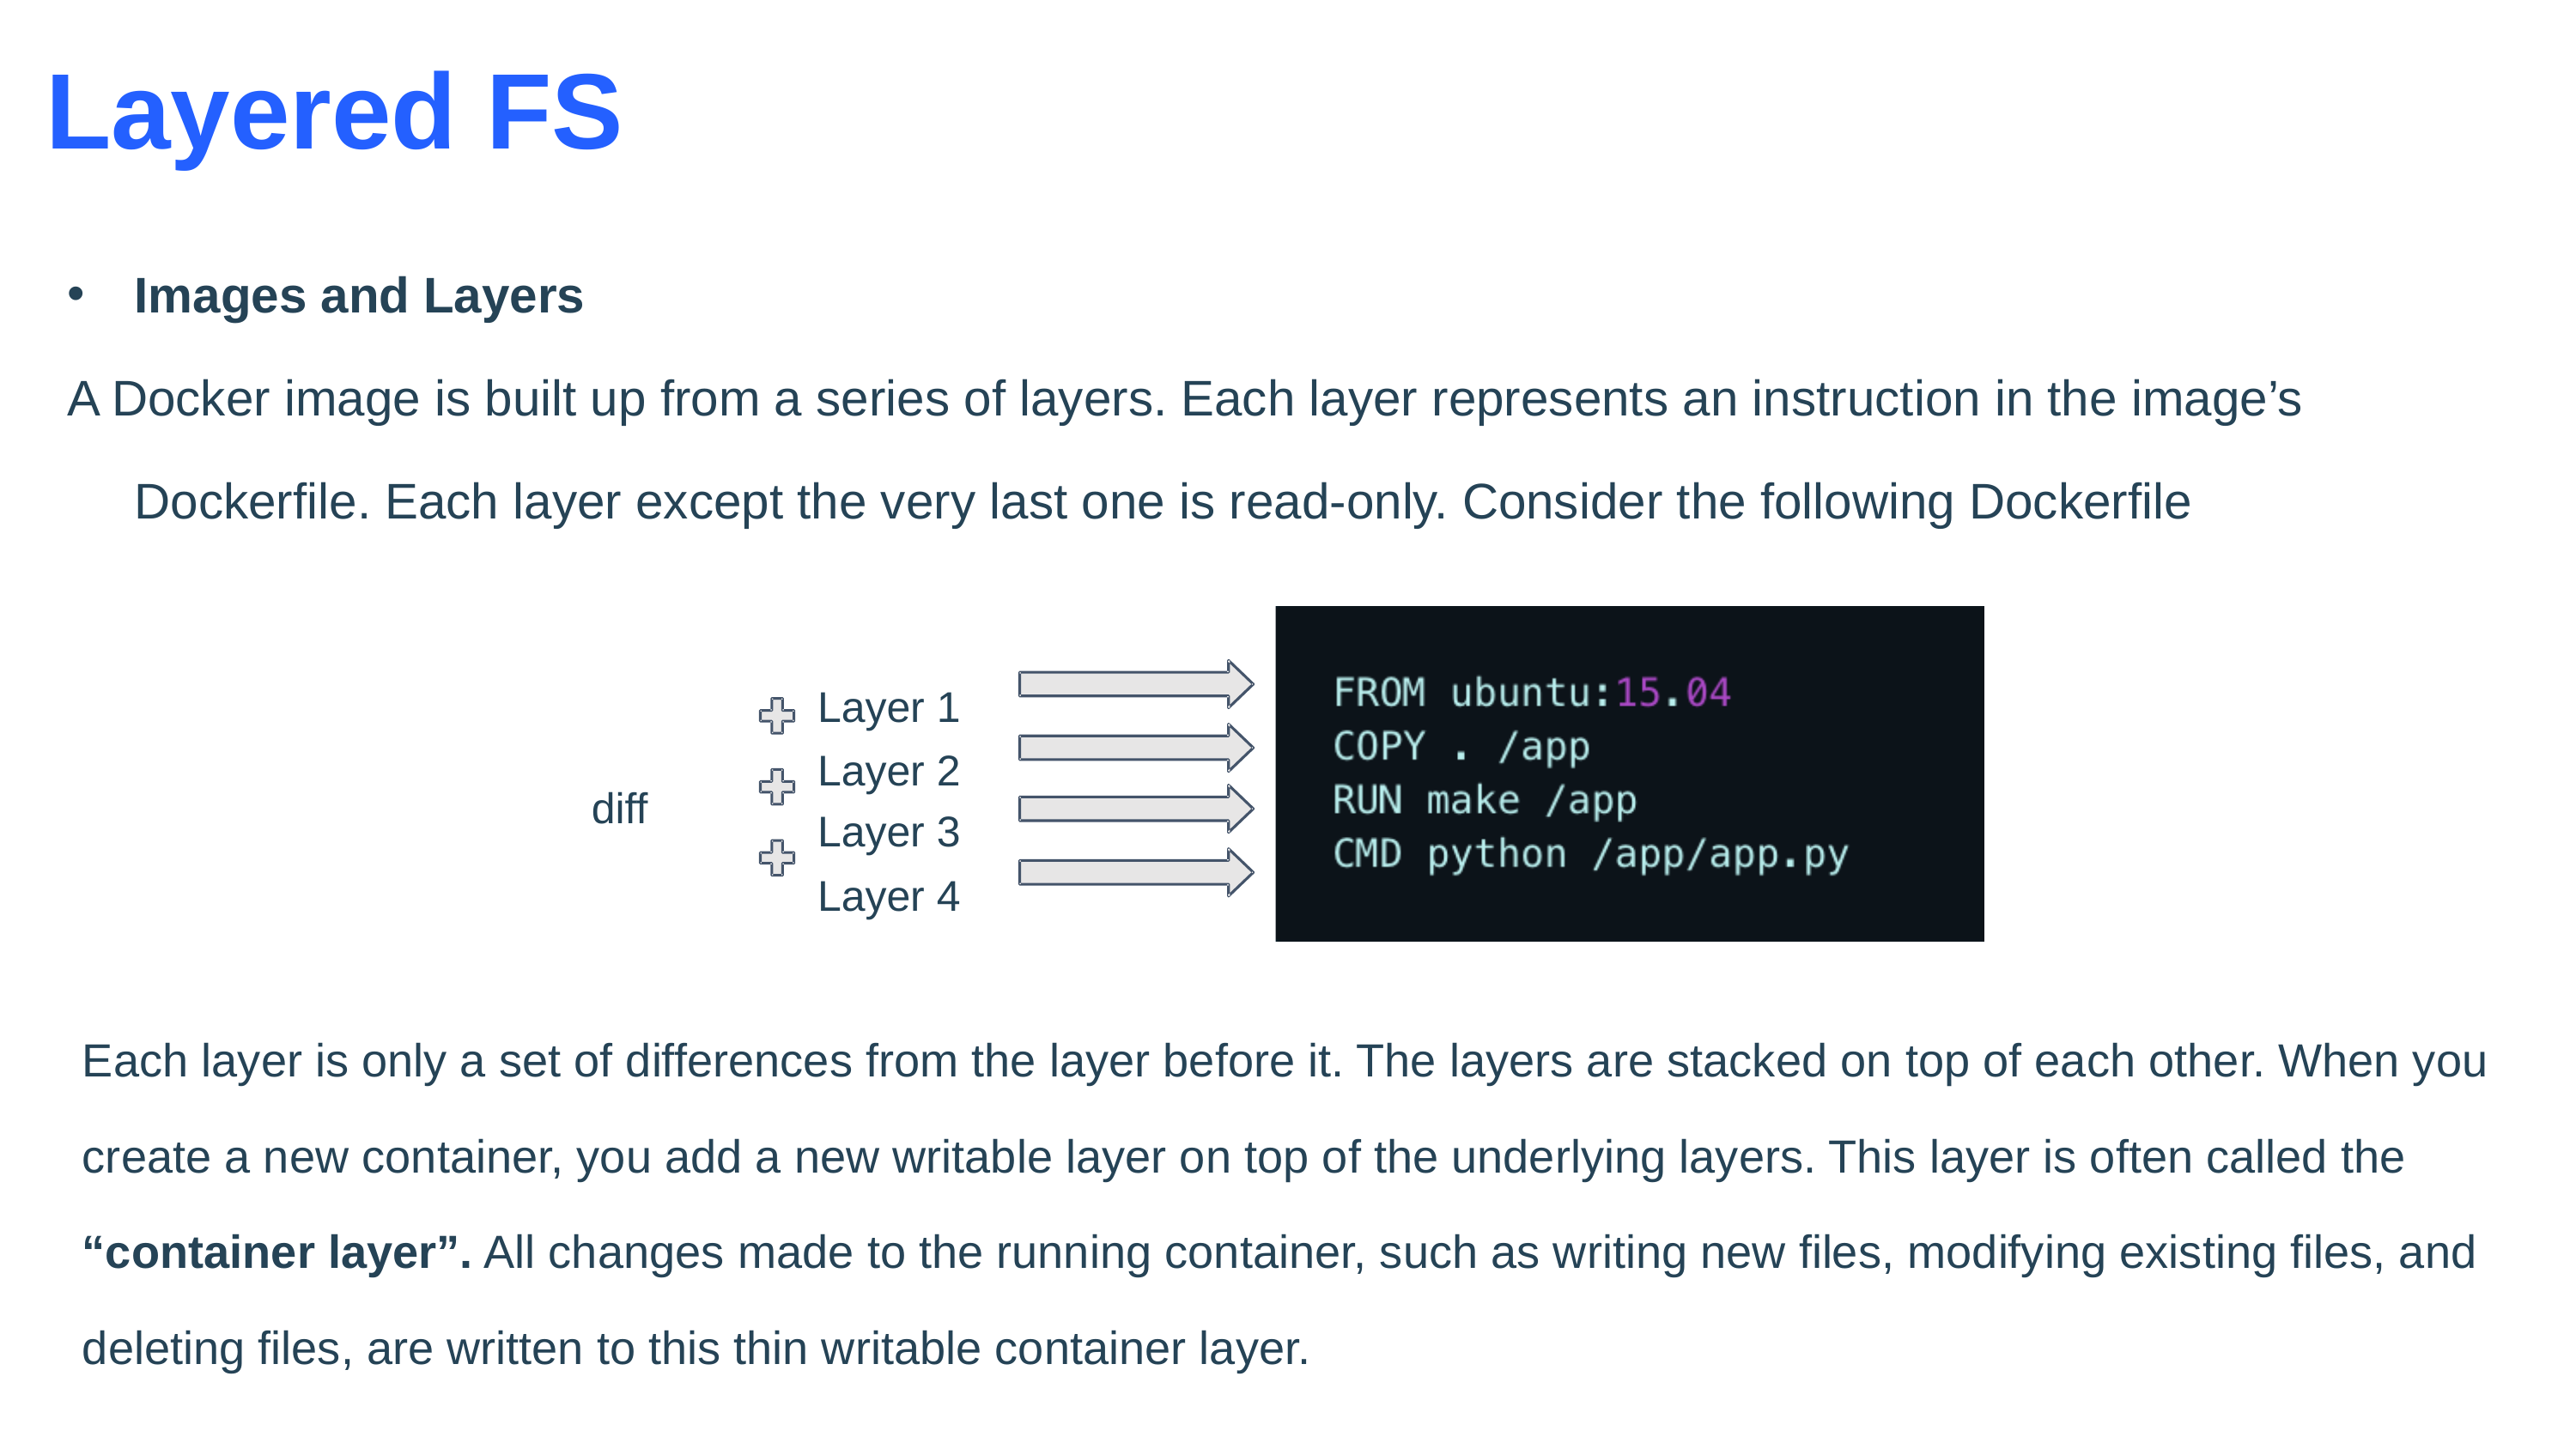

Layered FS

Images and Layers
A Docker image is built up from a series of layers. Each layer represents an instruction in the image’s Dockerfile. Each layer except the very last one is read-only. Consider the following Dockerfile

Layer 1

Layer 2

diff

Layer 3

Layer 4

Each layer is only a set of differences from the layer before it. The layers are stacked on top of each other. When you create a new container, you add a new writable layer on top of the underlying layers. This layer is often called the “container layer”. All changes made to the running container, such as writing new files, modifying existing files, and deleting files, are written to this thin writable container layer.